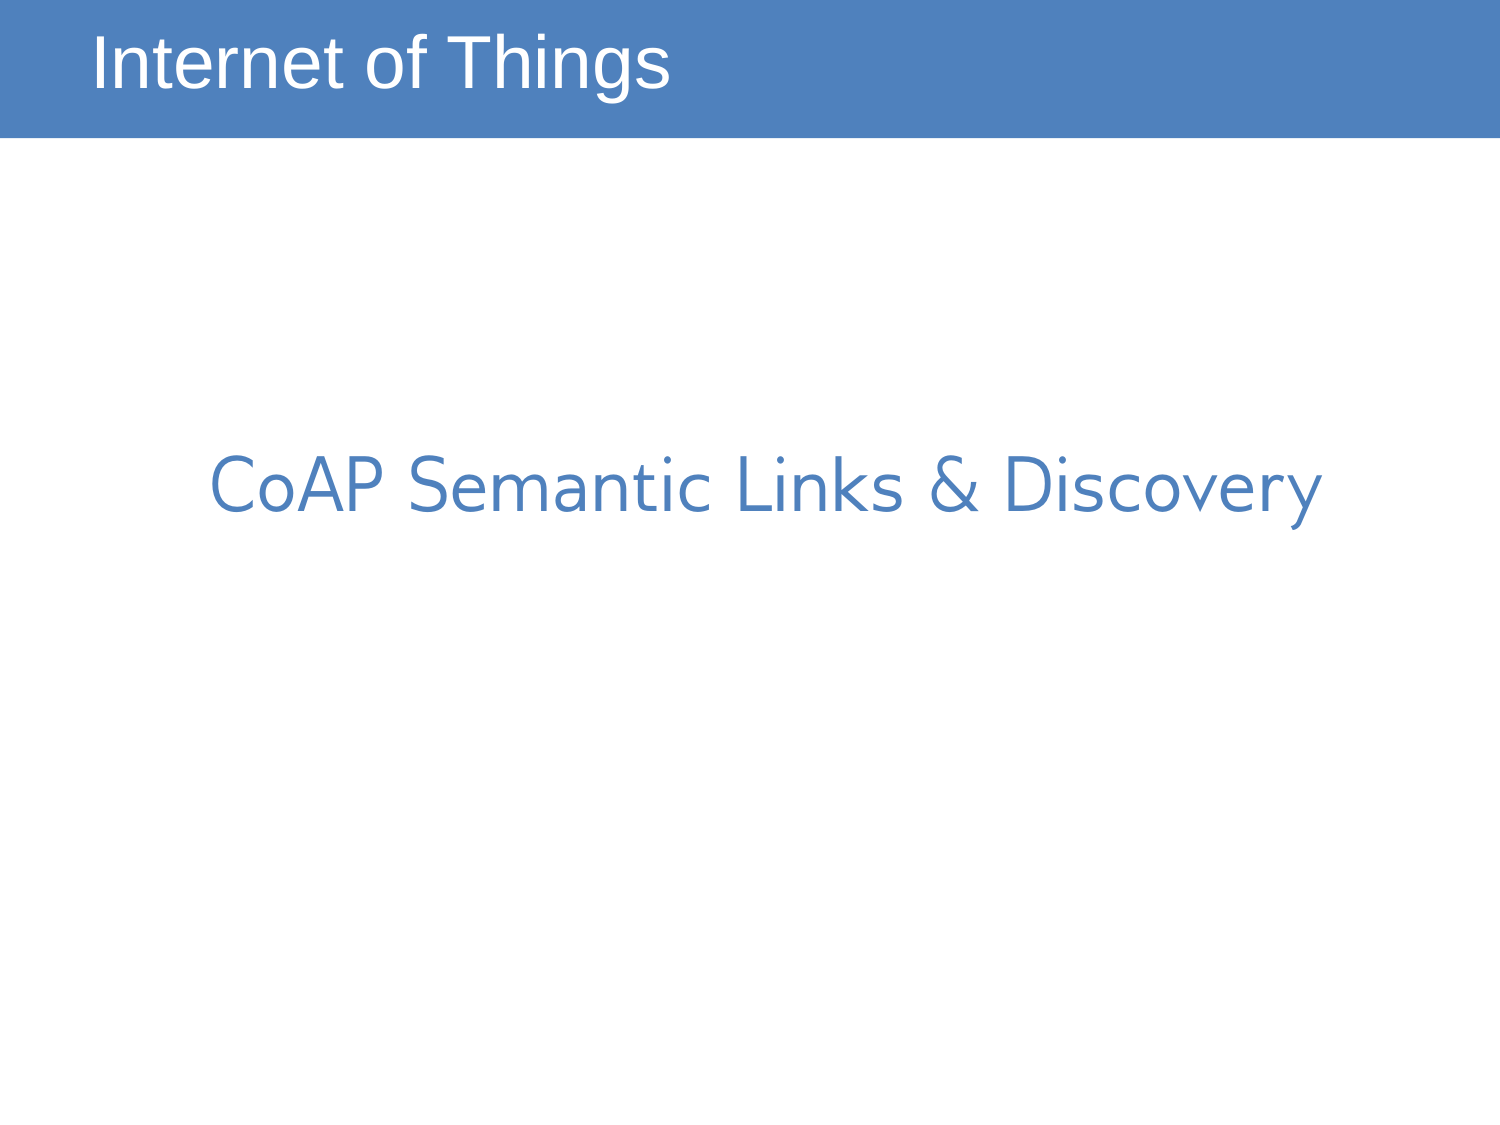

# Internet of Things

CoAP Semantic Links & Discovery